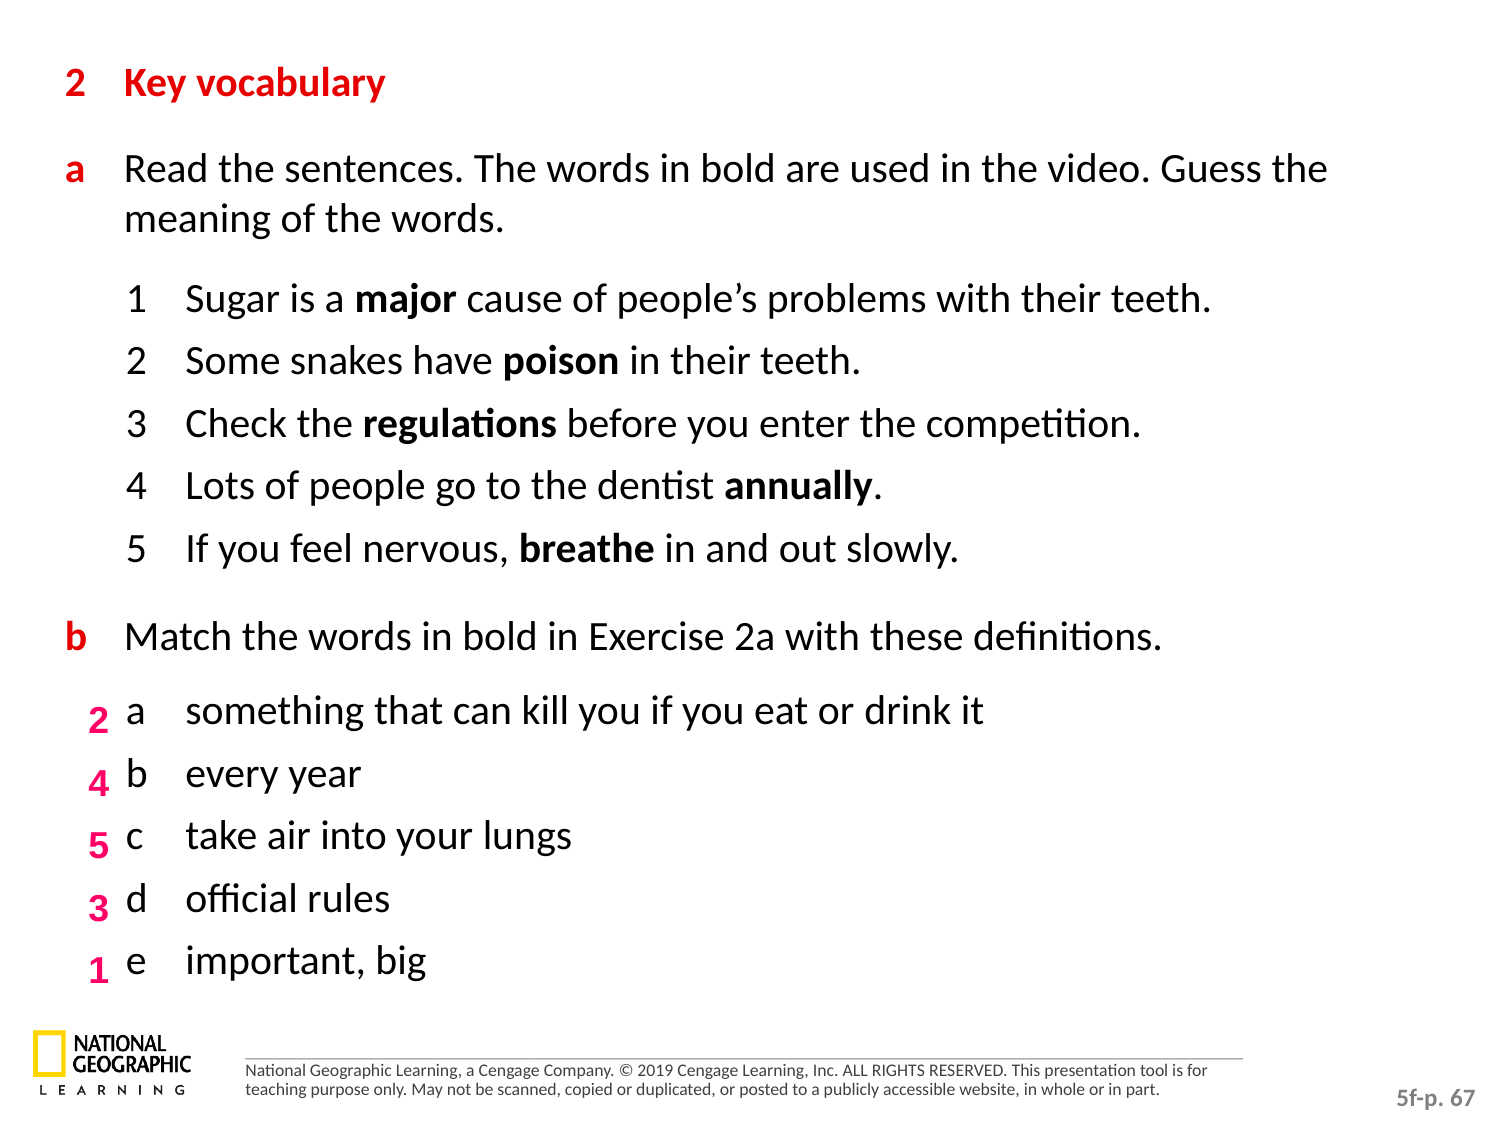

2	Key vocabulary
a 	Read the sentences. The words in bold are used in the video. Guess the meaning of the words.
1 	Sugar is a major cause of people’s problems with their teeth.
2 	Some snakes have poison in their teeth.
3 	Check the regulations before you enter the competition.
4 	Lots of people go to the dentist annually.
5 	If you feel nervous, breathe in and out slowly.
b 	Match the words in bold in Exercise 2a with these definitions.
2
4
5
3
1
a 	something that can kill you if you eat or drink it
b 	every year
c 	take air into your lungs
d 	official rules
e 	important, big
5f-p. 67